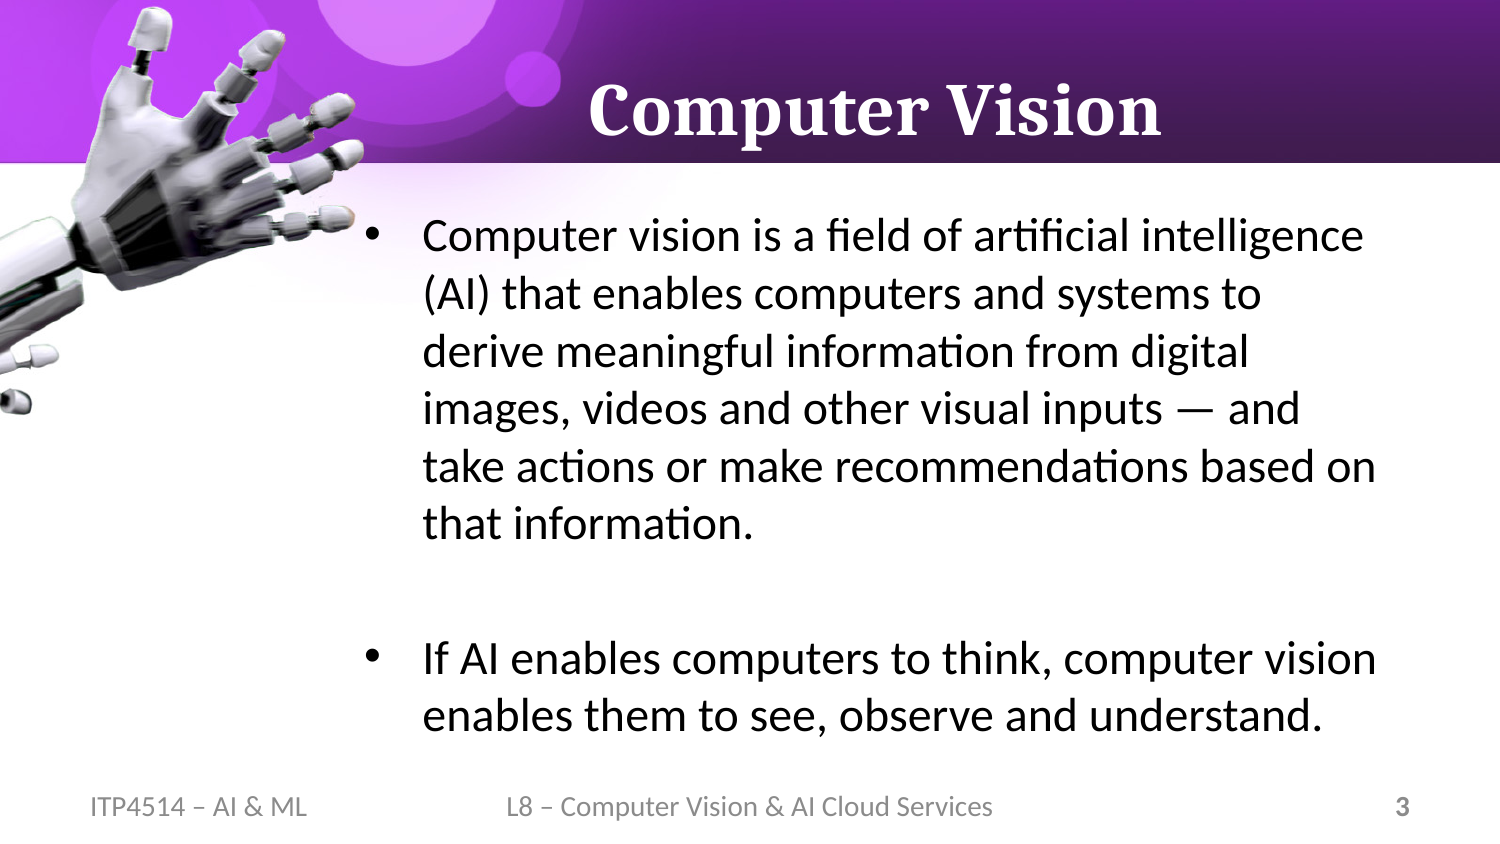

# Computer Vision
Computer vision is a field of artificial intelligence (AI) that enables computers and systems to derive meaningful information from digital images, videos and other visual inputs — and take actions or make recommendations based on that information.

If AI enables computers to think, computer vision enables them to see, observe and understand.
ITP4514 – AI & ML
L8 – Computer Vision & AI Cloud Services
3